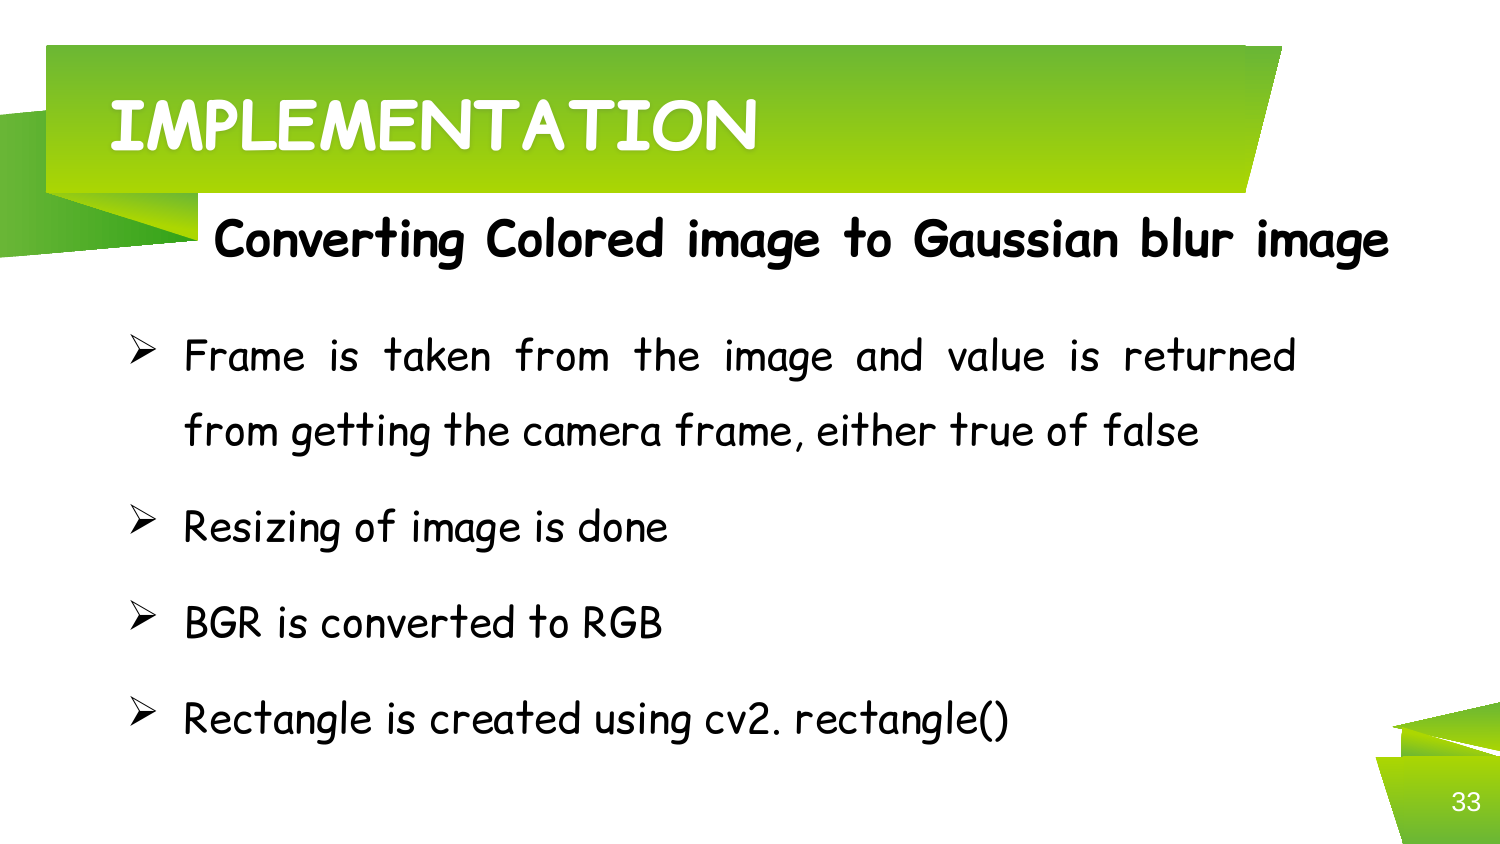

# IMPLEMENTATION
Converting Colored image to Gaussian blur image
Frame is taken from the image and value is returned from getting the camera frame, either true of false
Resizing of image is done
BGR is converted to RGB
Rectangle is created using cv2. rectangle()
33